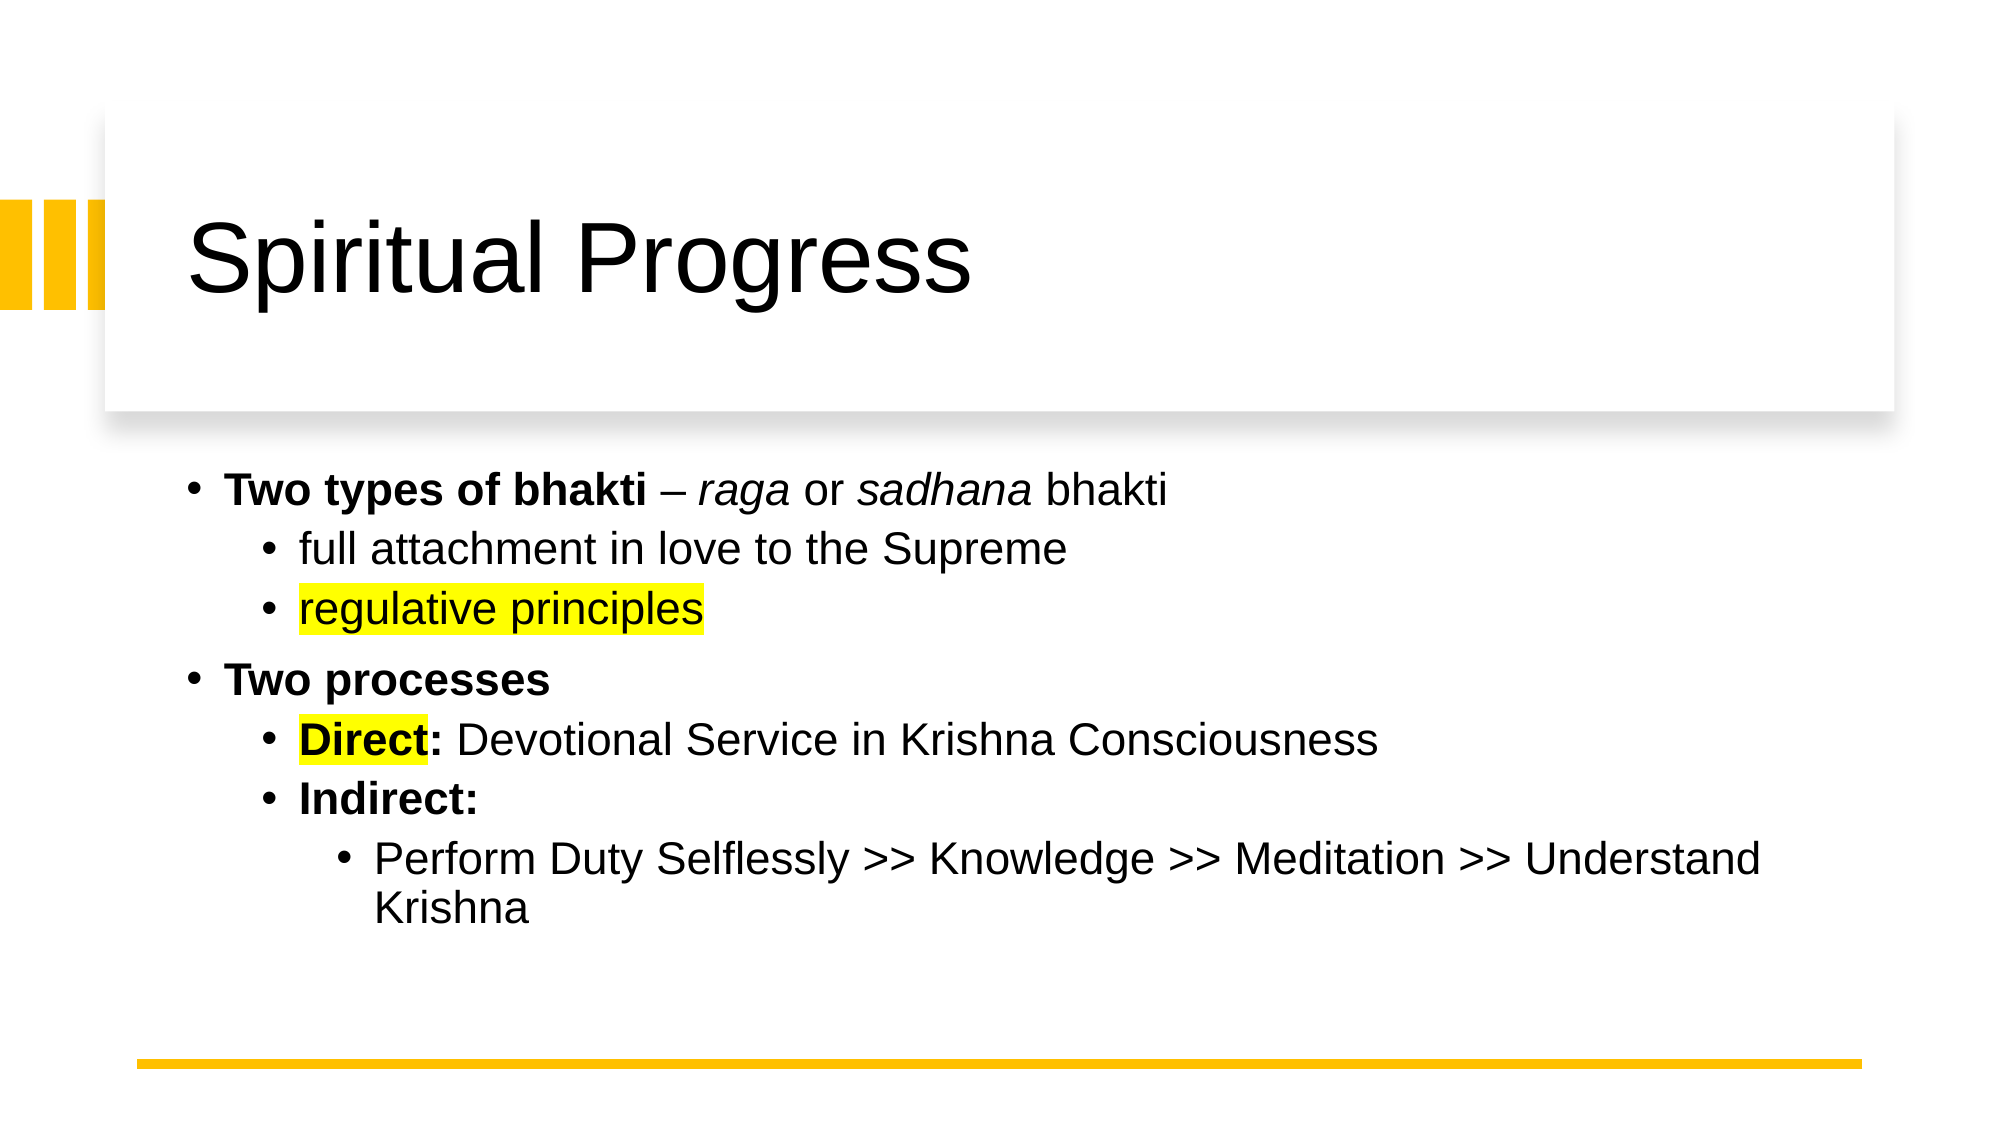

# Spiritual Progress

Two types of bhakti – raga or sadhana bhakti
full attachment in love to the Supreme
regulative principles
Two processes
Direct: Devotional Service in Krishna Consciousness
Indirect:
Perform Duty Selflessly >> Knowledge >> Meditation >> Understand Krishna